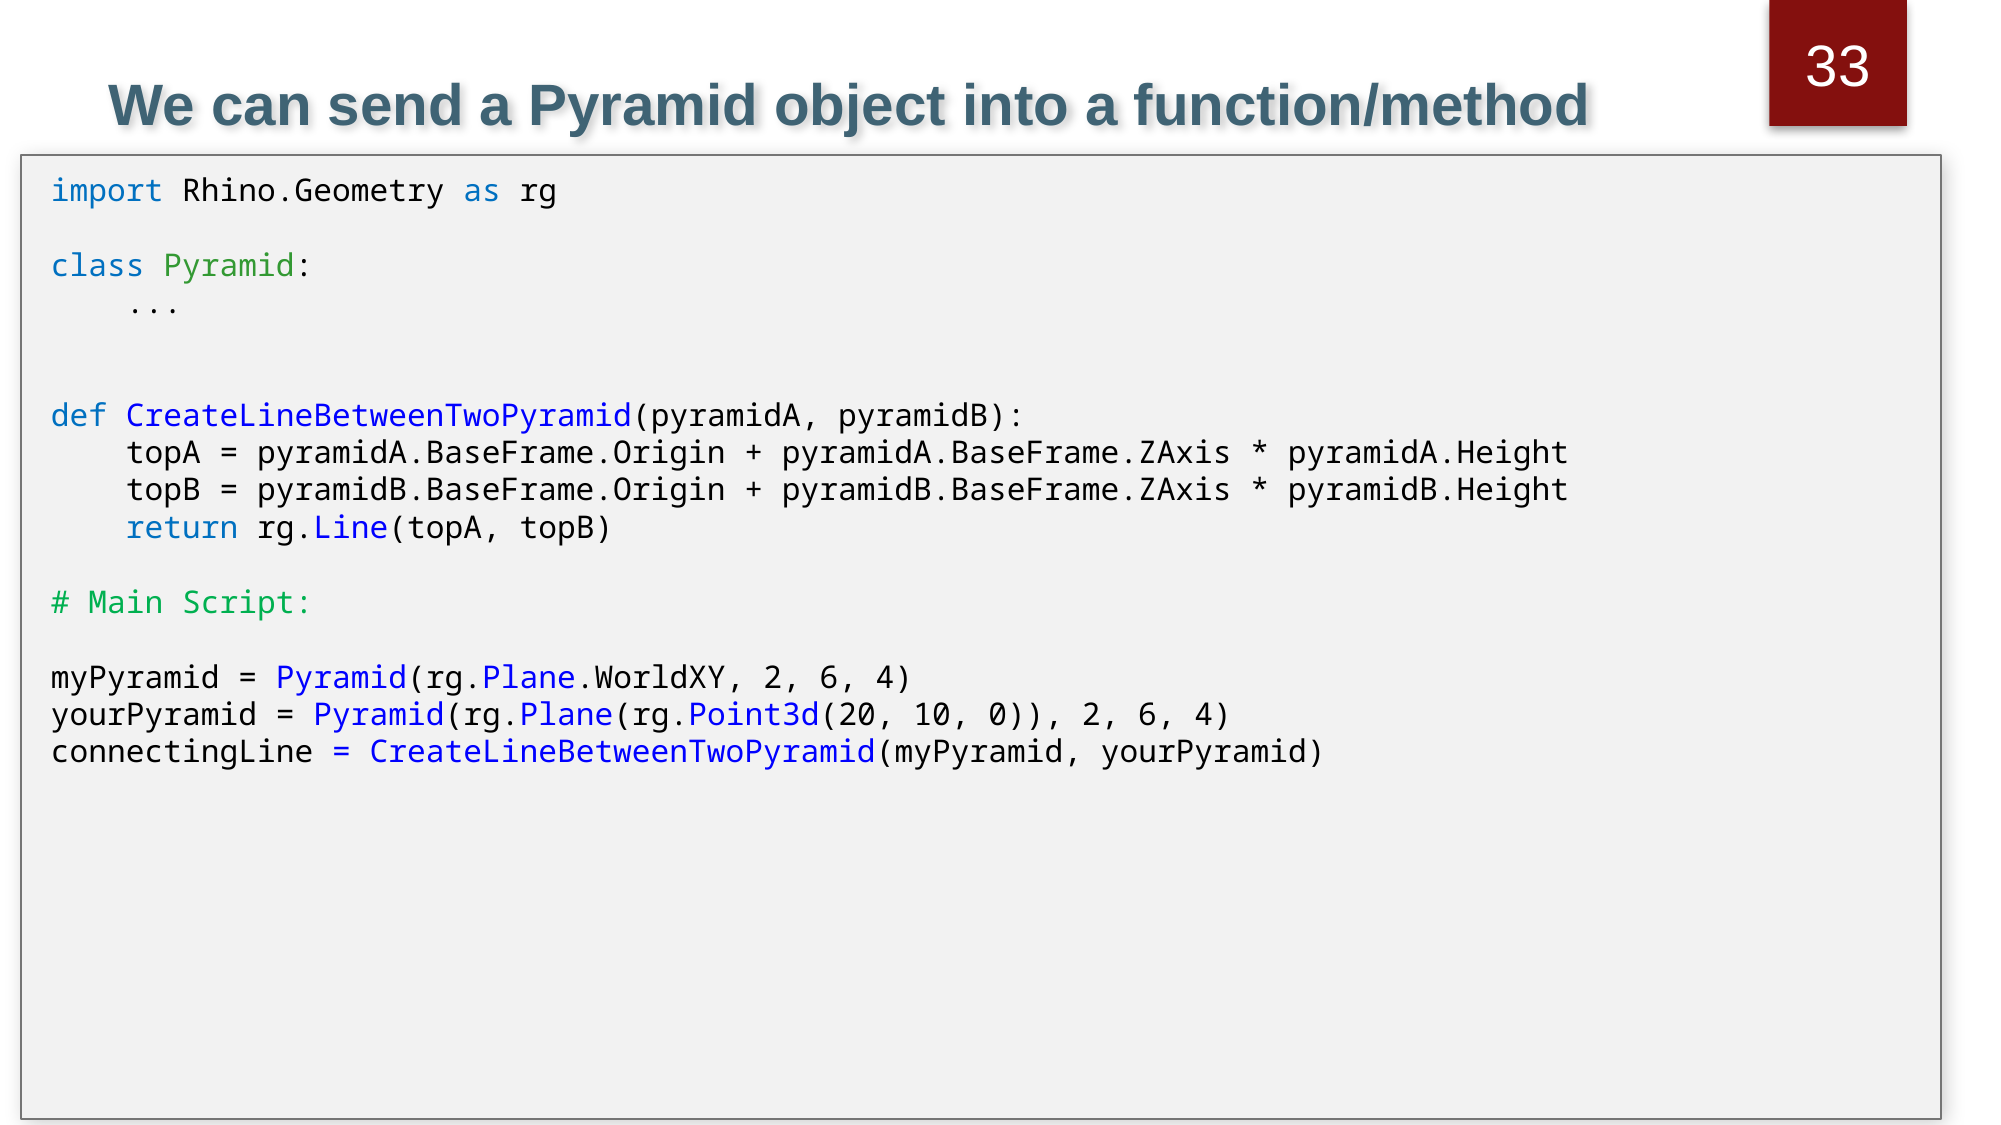

33
# We can send a Pyramid object into a function/method
import Rhino.Geometry as rg

class Pyramid:
    ...

def CreateLineBetweenTwoPyramid(pyramidA, pyramidB):
    topA = pyramidA.BaseFrame.Origin + pyramidA.BaseFrame.ZAxis * pyramidA.Height
    topB = pyramidB.BaseFrame.Origin + pyramidB.BaseFrame.ZAxis * pyramidB.Height
    return rg.Line(topA, topB)

# Main Script:

myPyramid = Pyramid(rg.Plane.WorldXY, 2, 6, 4)
yourPyramid = Pyramid(rg.Plane(rg.Point3d(20, 10, 0)), 2, 6, 4)
connectingLine = CreateLineBetweenTwoPyramid(myPyramid, yourPyramid)